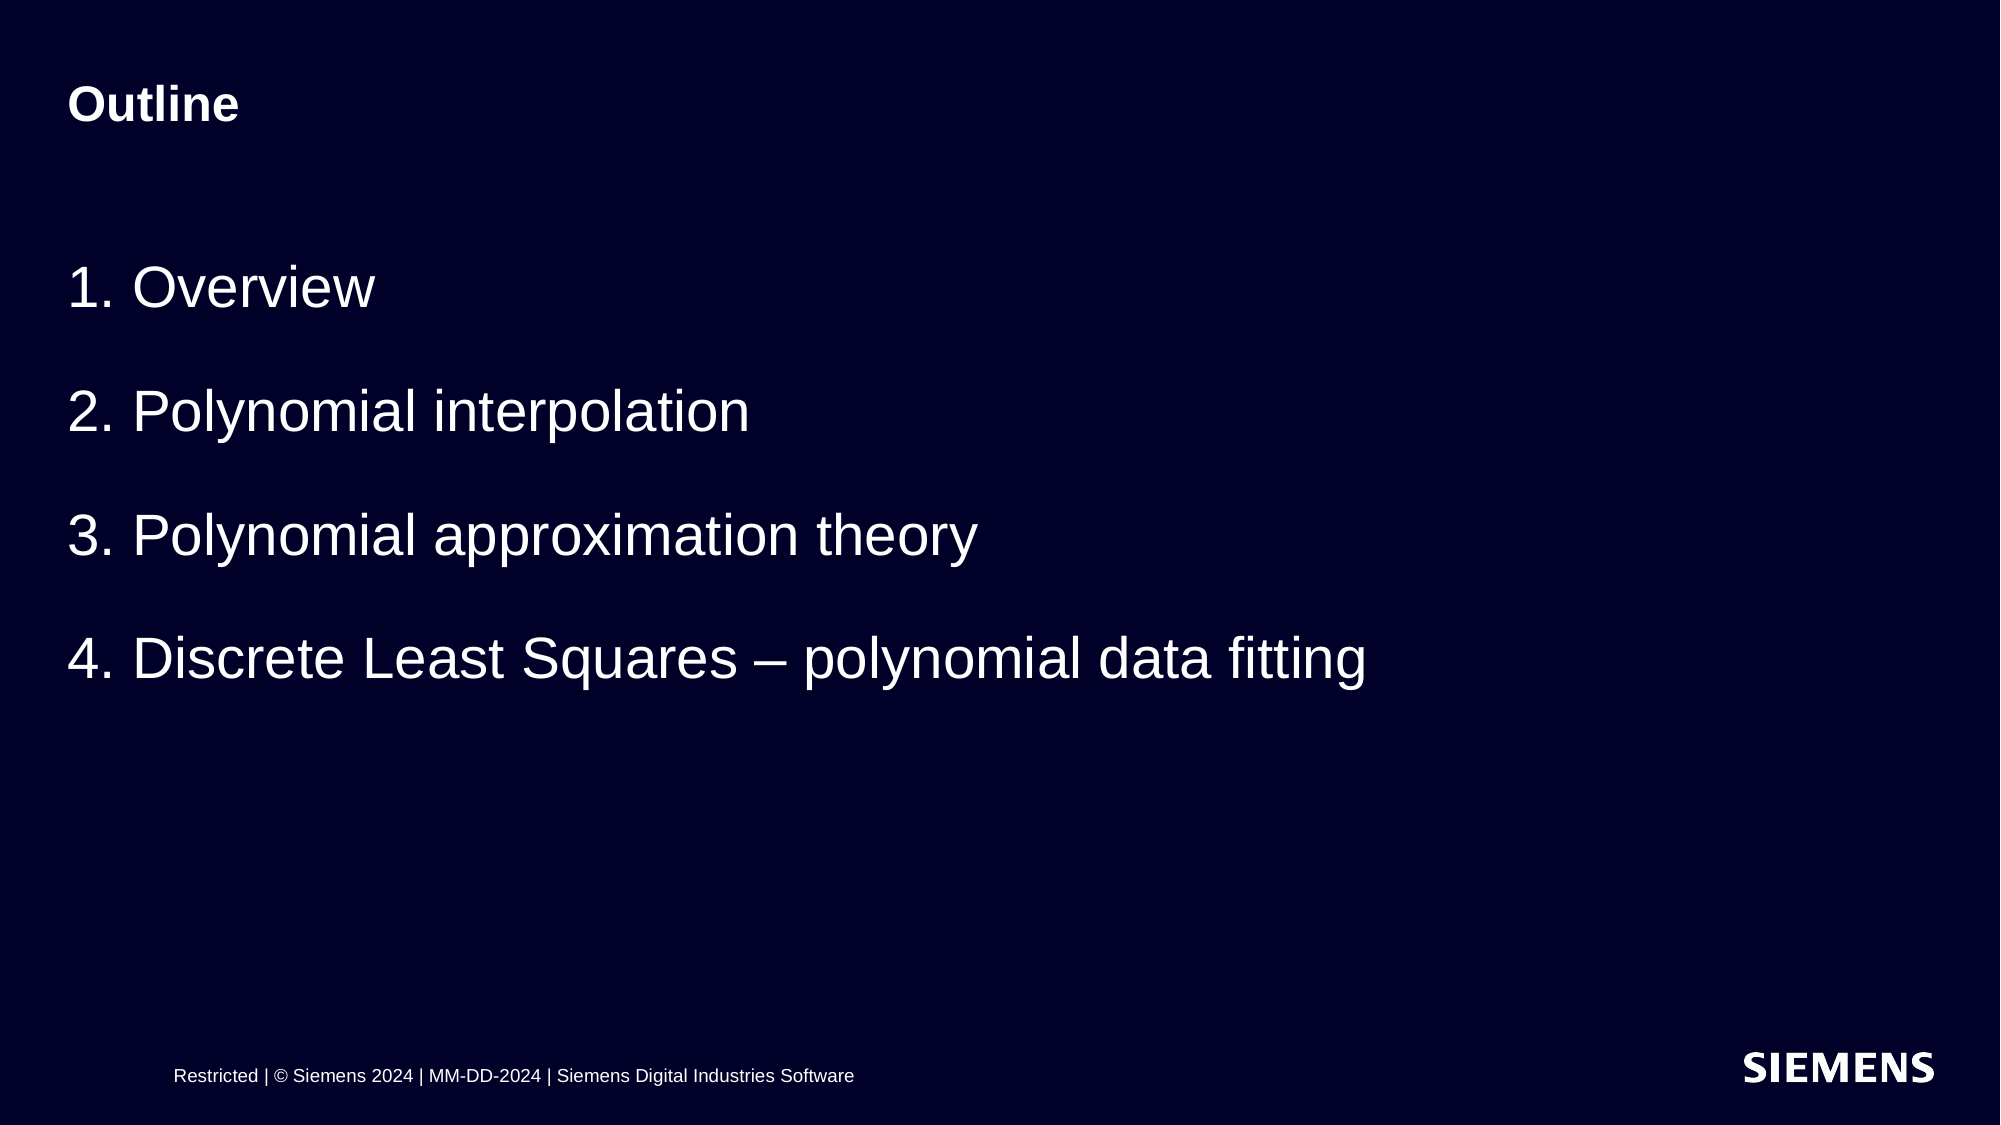

# Outline
1. Overview
2. Polynomial interpolation
3. Polynomial approximation theory
4. Discrete Least Squares – polynomial data fitting
Restricted | © Siemens 2024 | MM-DD-2024 | Siemens Digital Industries Software